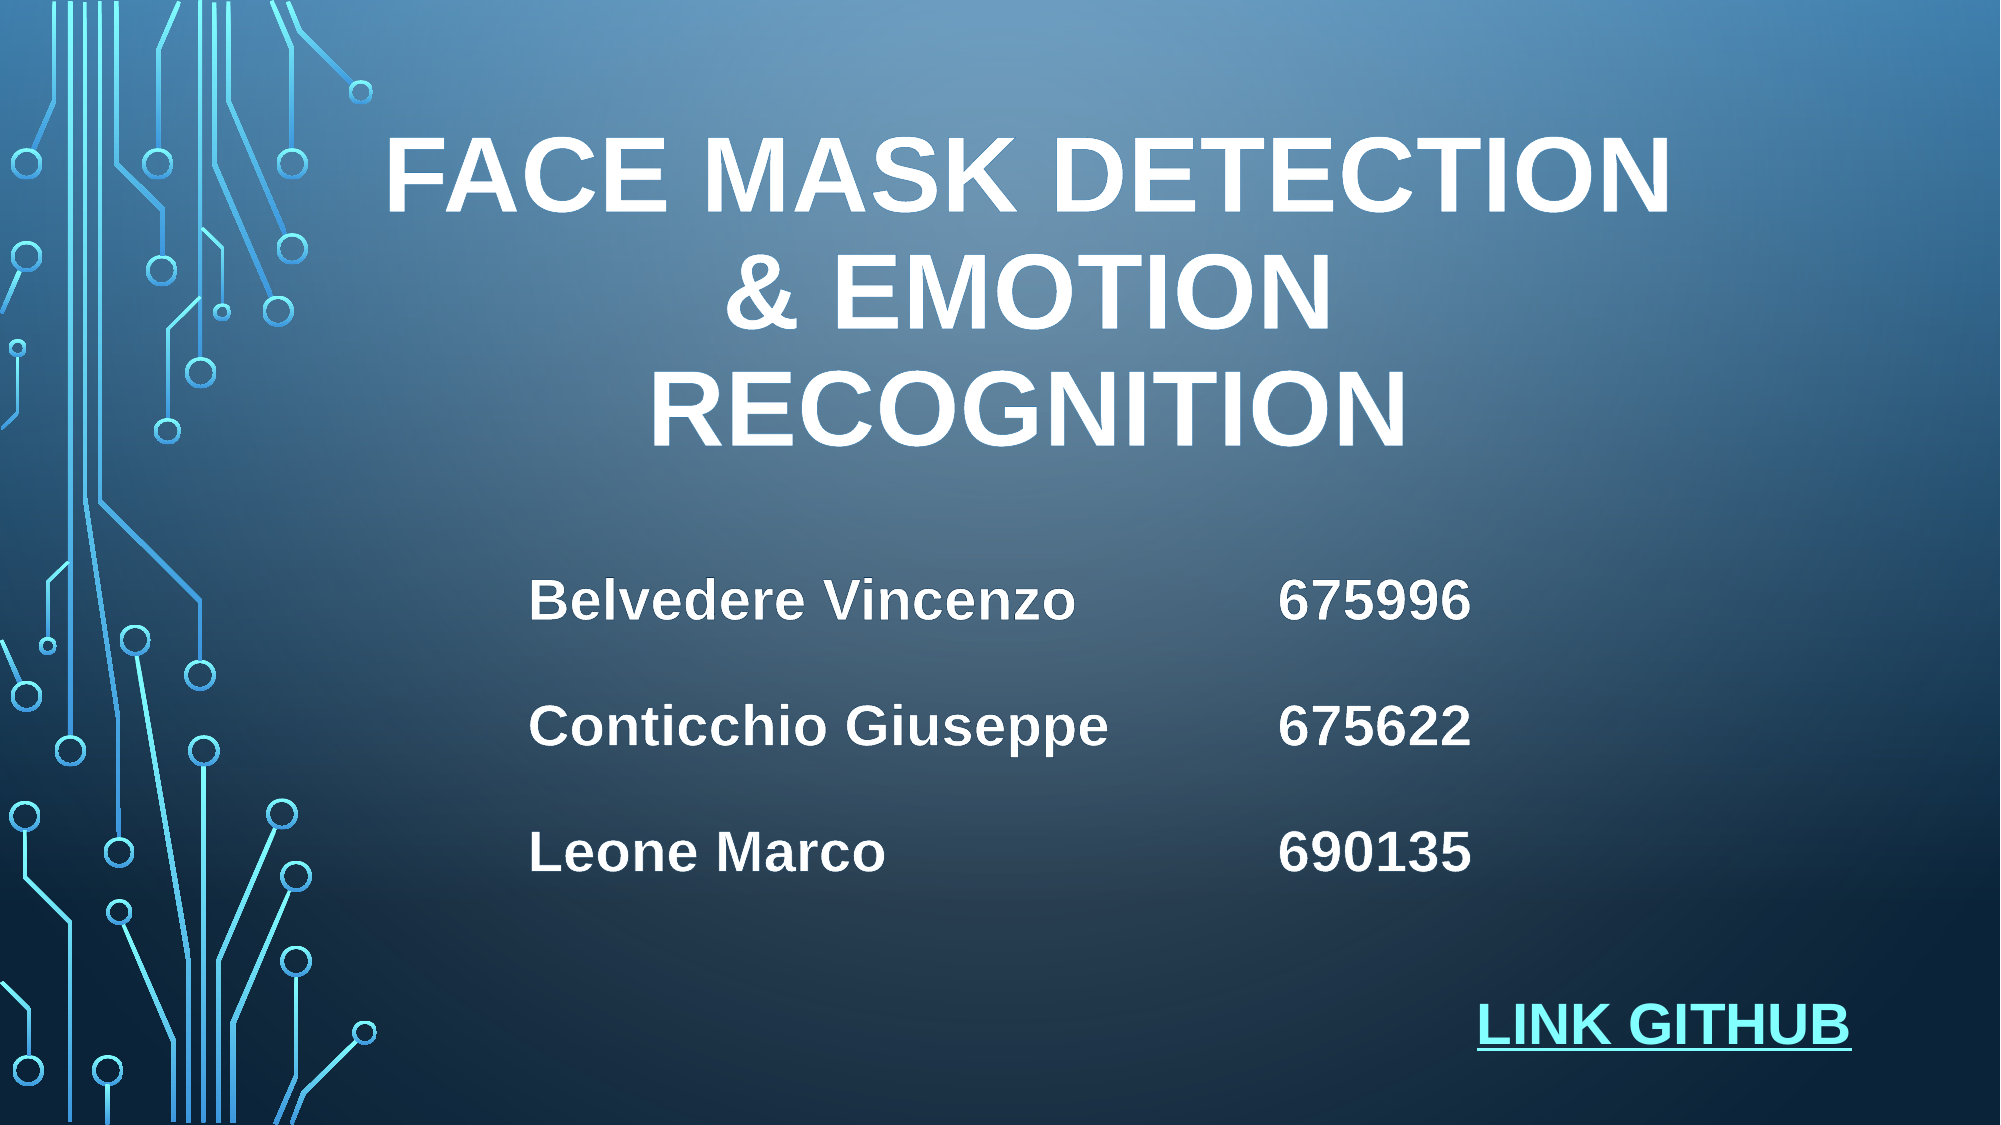

# FACE MASK DETECTION & EMOTION RECOGNITION
Belvedere Vincenzo		675996
Conticchio Giuseppe		675622
Leone Marco			690135
LINK GITHUB